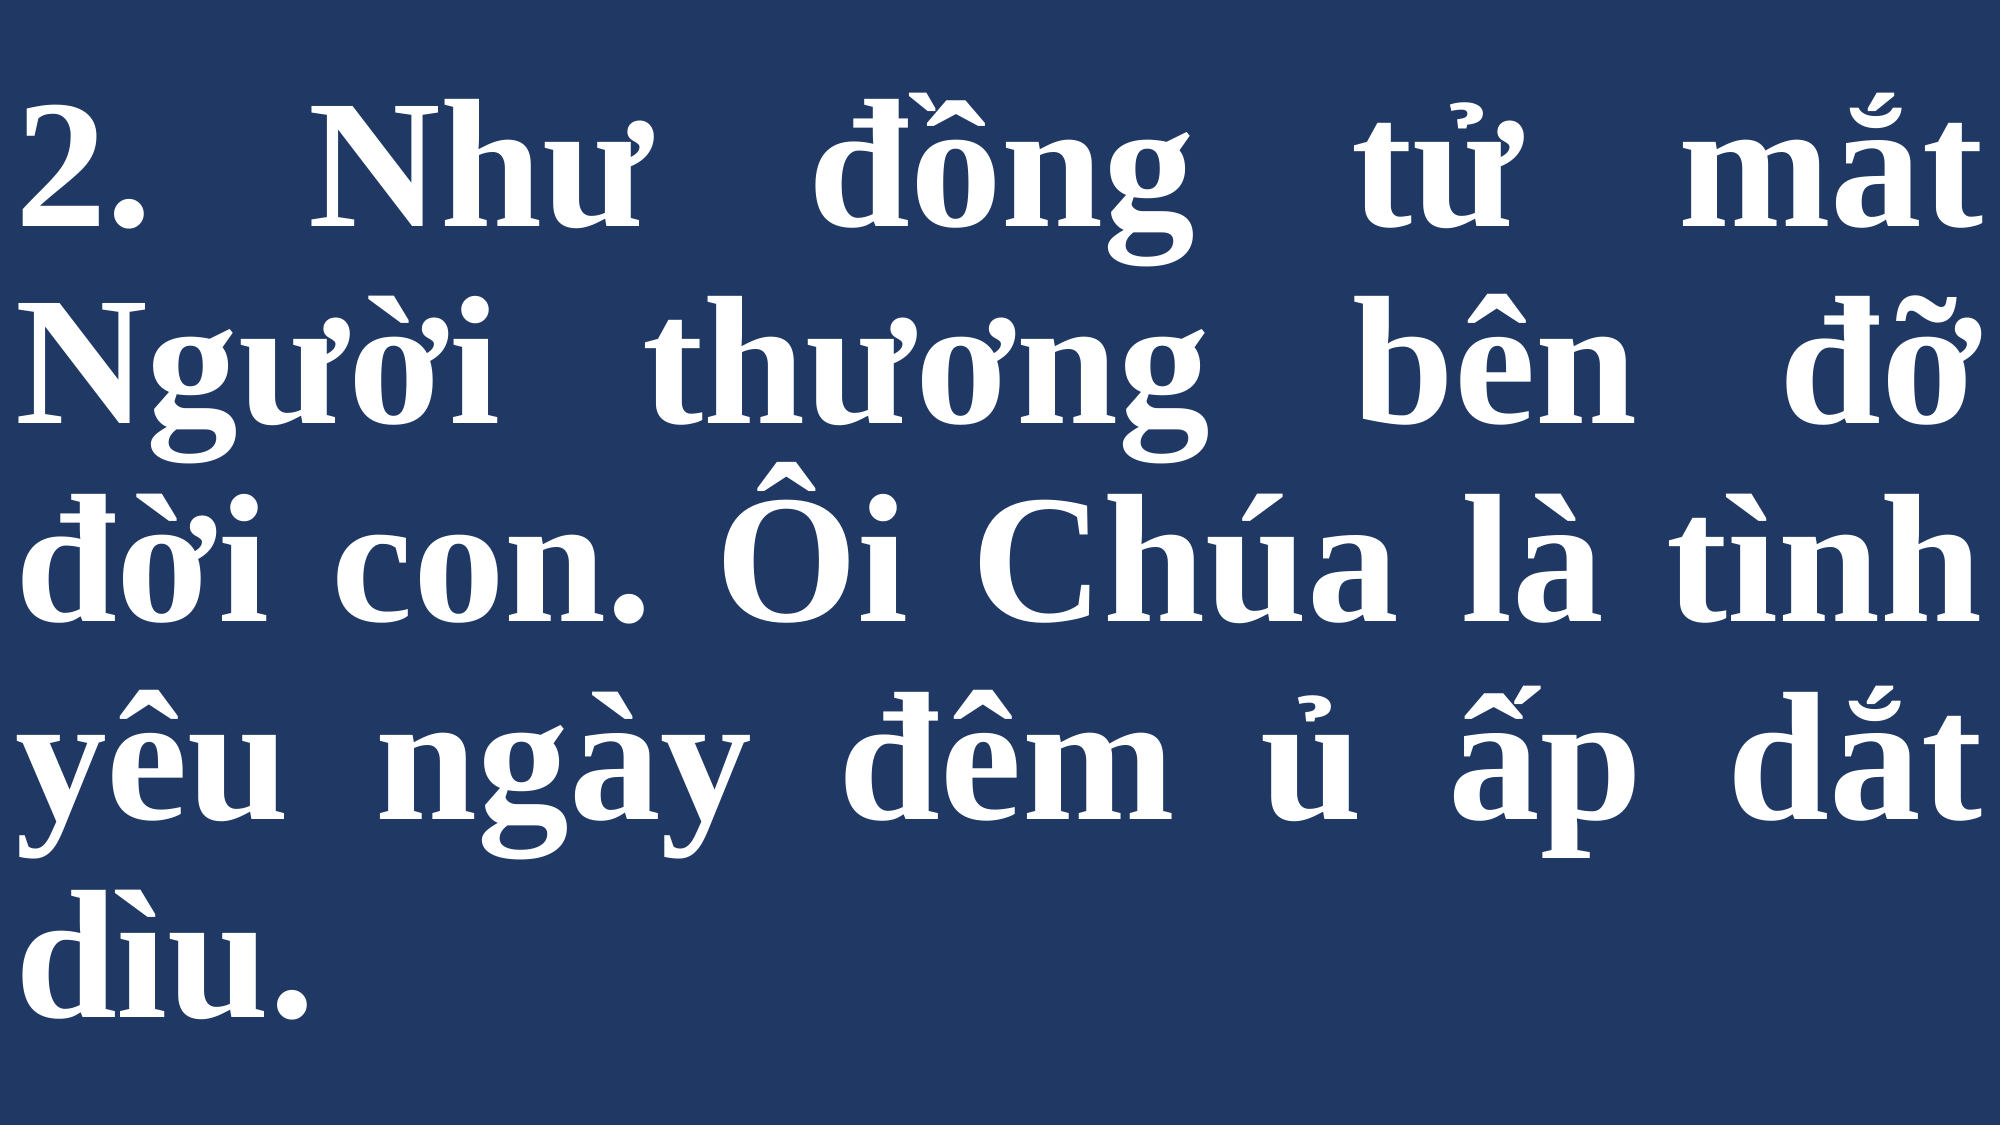

# 2. Như đồng tử mắt Người thương bên đỡ đời con. Ôi Chúa là tình yêu ngày đêm ủ ấp dắt dìu.